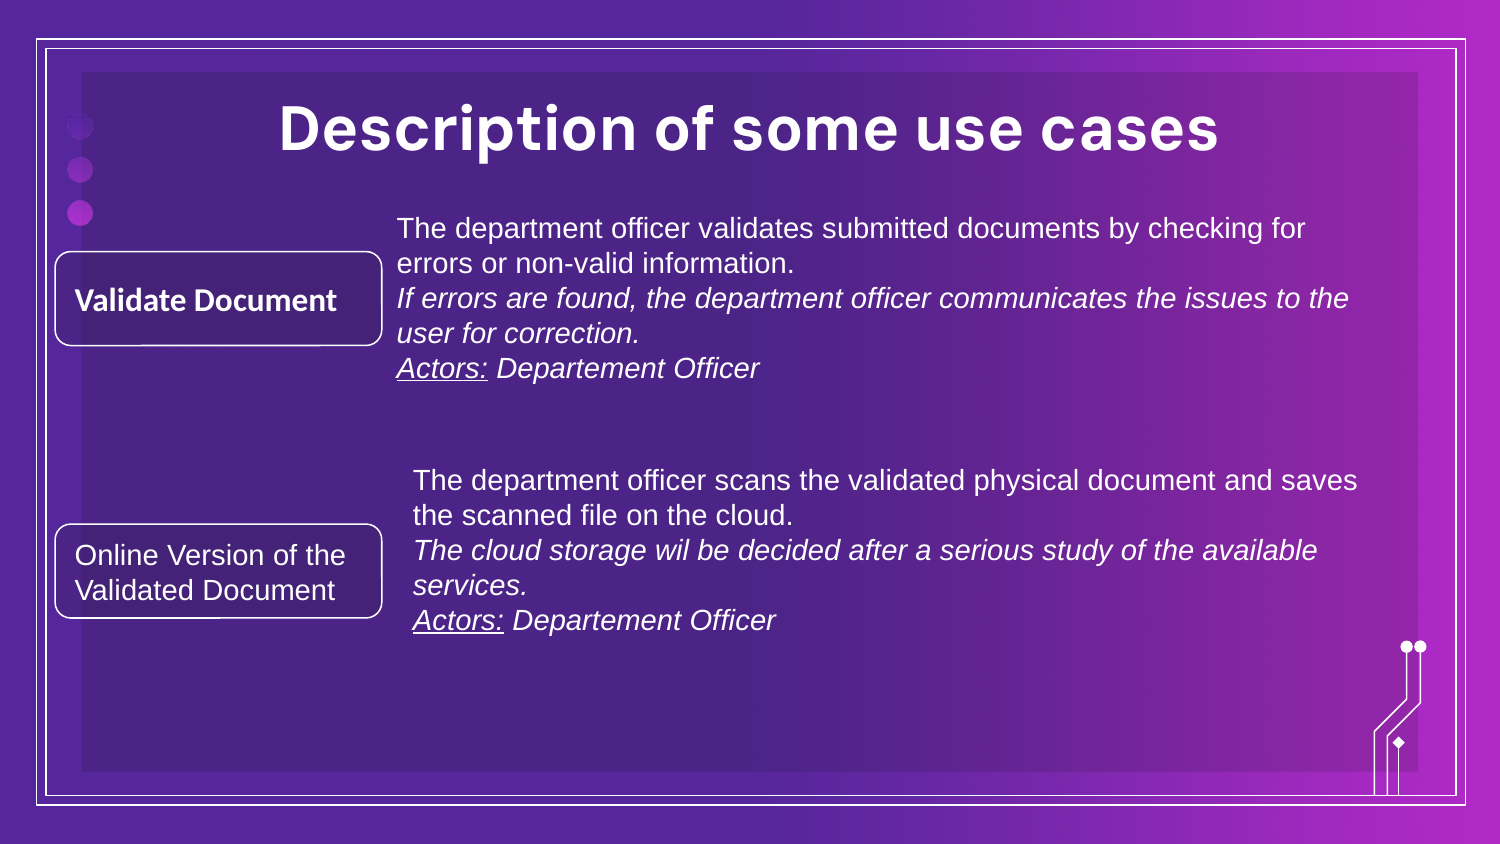

# Description of some use cases
The department officer validates submitted documents by checking for errors or non-valid information.
If errors are found, the department officer communicates the issues to the user for correction.
Actors: Departement Officer
Validate Document
The department officer scans the validated physical document and saves the scanned file on the cloud.
The cloud storage wil be decided after a serious study of the available services.
Actors: Departement Officer
Online Version of the Validated Document